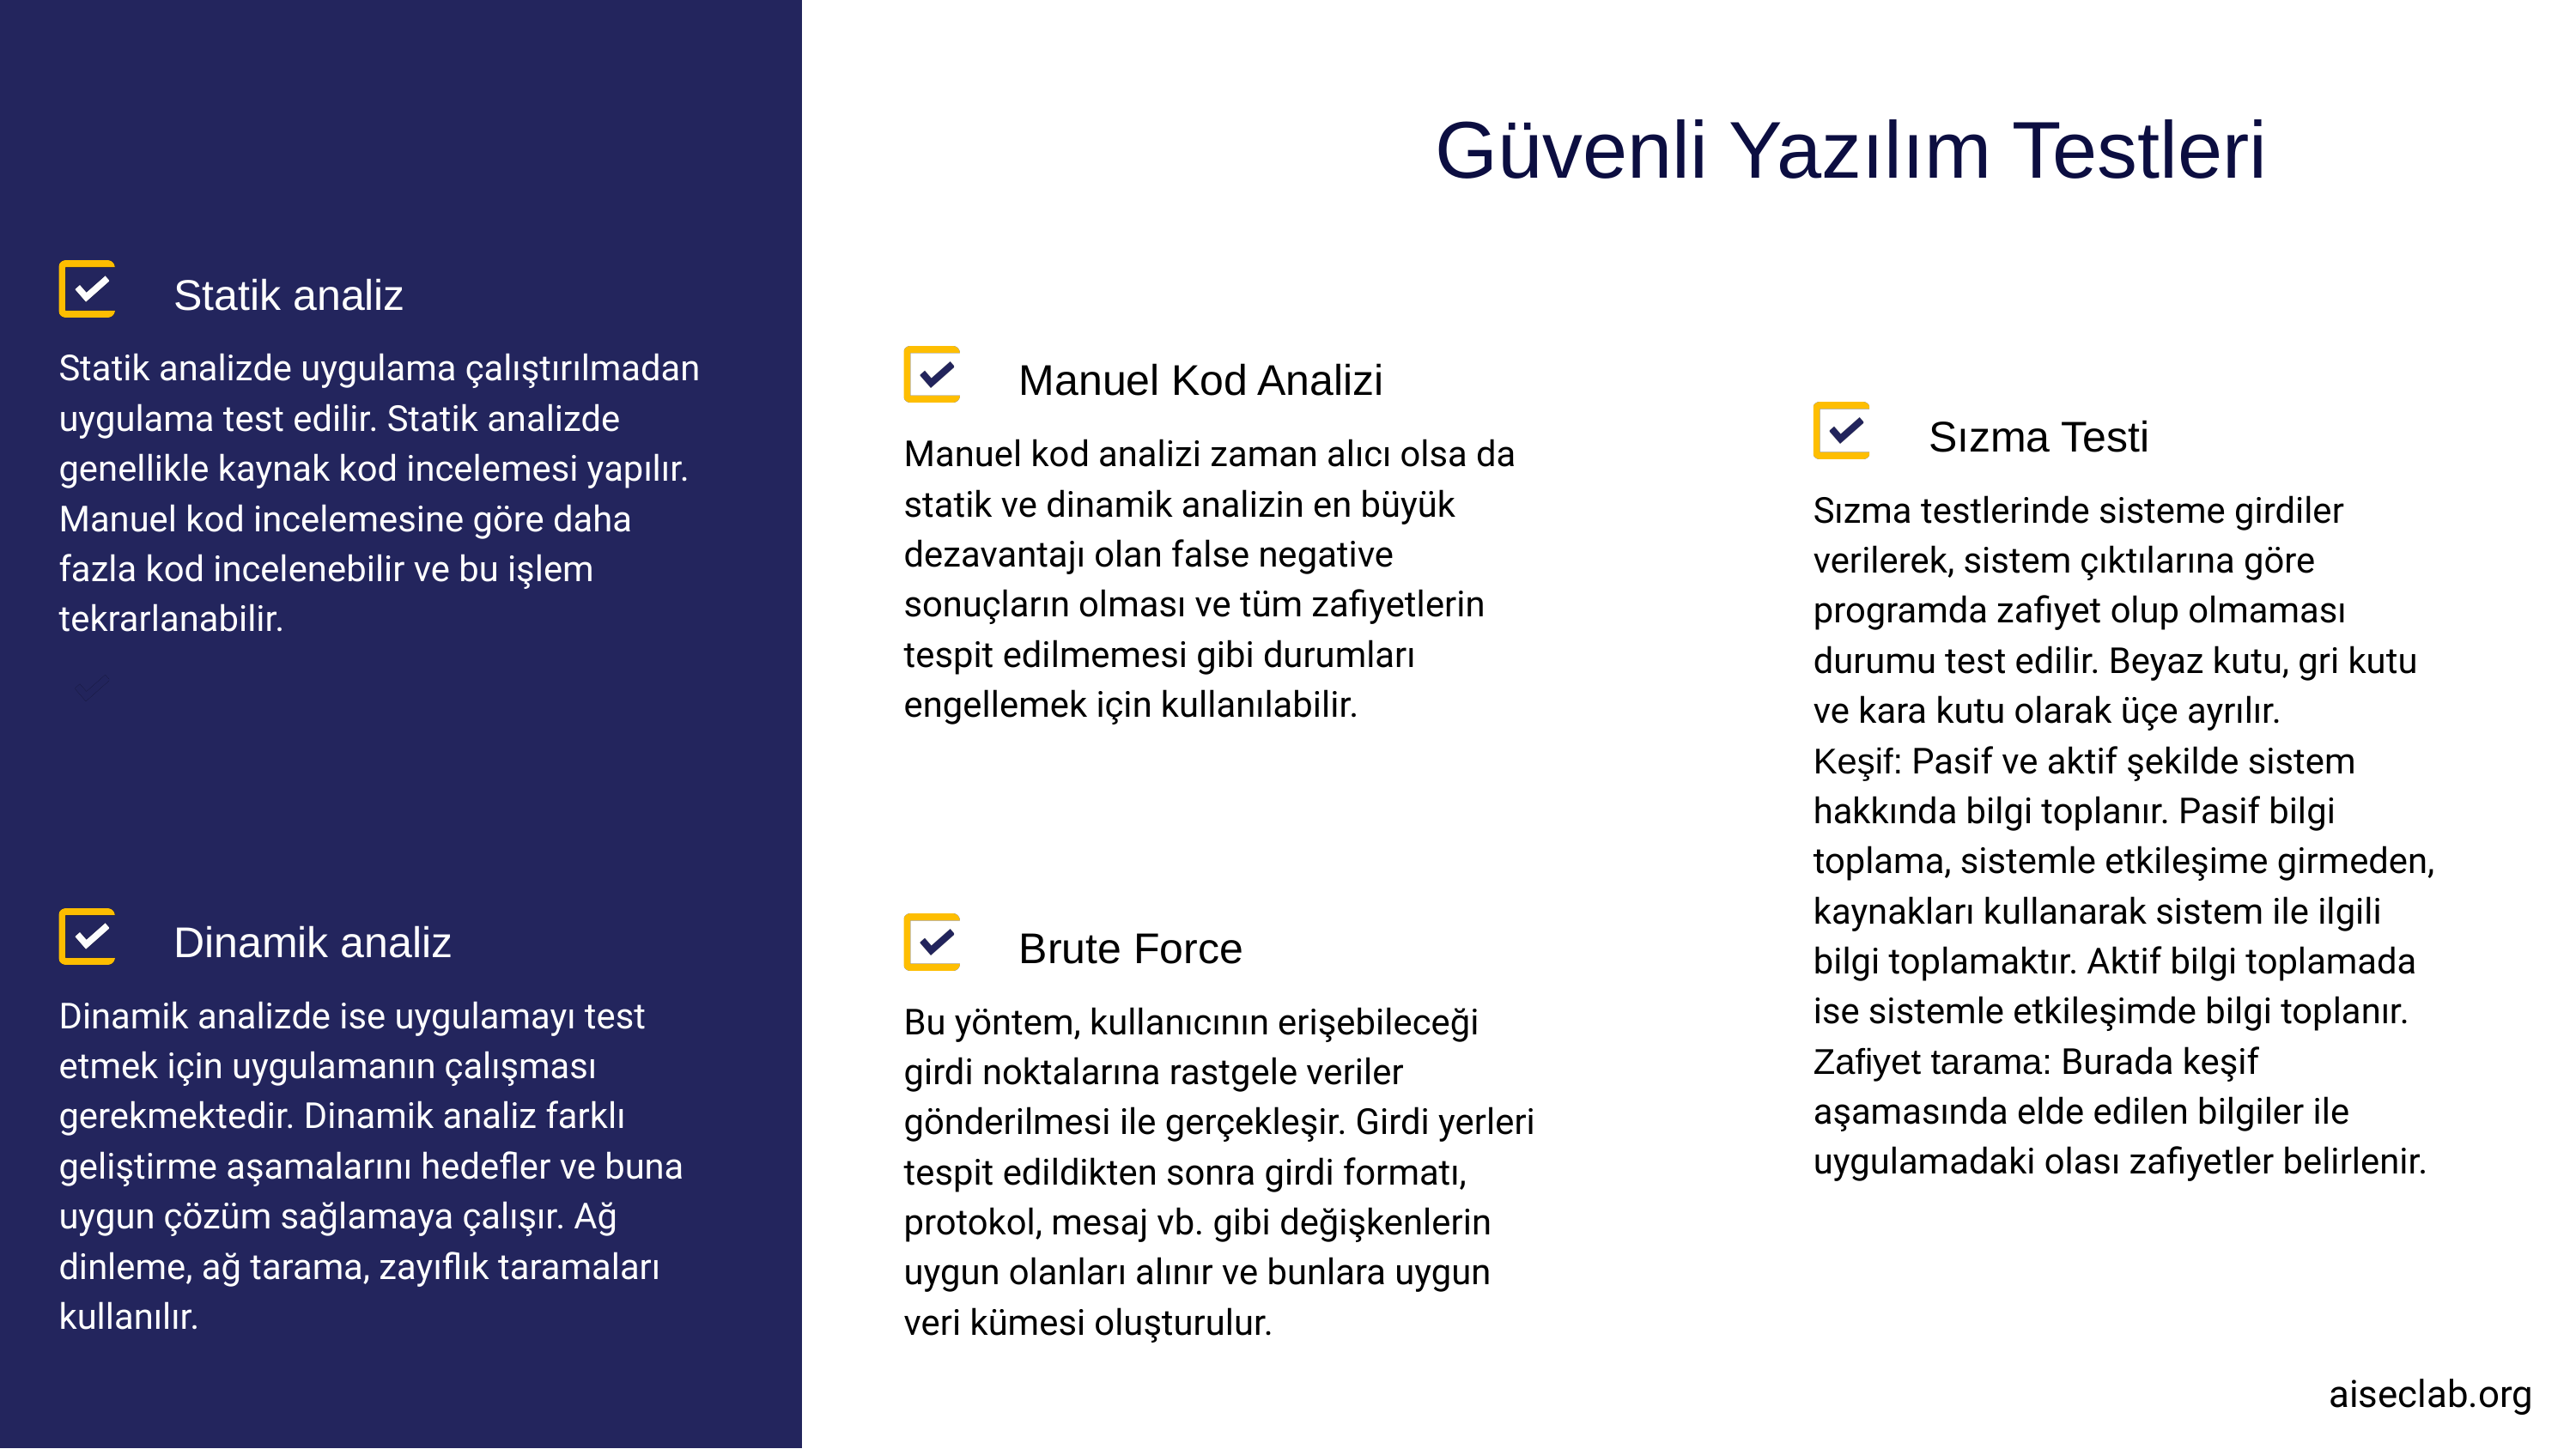

Güvenli Yazılım Testleri
Statik analiz

Statik analizde uygulama çalıştırılmadan uygulama test edilir. Statik analizde genellikle kaynak kod incelemesi yapılır. Manuel kod incelemesine göre daha fazla kod incelenebilir ve bu işlem tekrarlanabilir.

Manuel Kod Analizi

Sızma Testi

Manuel kod analizi zaman alıcı olsa da statik ve dinamik analizin en büyük dezavantajı olan false negative sonuçların olması ve tüm zafiyetlerin tespit edilmemesi gibi durumları engellemek için kullanılabilir.

Sızma testlerinde sisteme girdiler verilerek, sistem çıktılarına göre programda zafiyet olup olmaması durumu test edilir. Beyaz kutu, gri kutu ve kara kutu olarak üçe ayrılır.
Keşif: Pasif ve aktif şekilde sistem hakkında bilgi toplanır. Pasif bilgi toplama, sistemle etkileşime girmeden, kaynakları kullanarak sistem ile ilgili bilgi toplamaktır. Aktif bilgi toplamada ise sistemle etkileşimde bilgi toplanır.
Zafiyet tarama: Burada keşif aşamasında elde edilen bilgiler ile uygulamadaki olası zafiyetler belirlenir.

Dinamik analiz

Brute Force

Dinamik analizde ise uygulamayı test etmek için uygulamanın çalışması gerekmektedir. Dinamik analiz farklı geliştirme aşamalarını hedefler ve buna uygun çözüm sağlamaya çalışır. Ağ dinleme, ağ tarama, zayıflık taramaları kullanılır.

Bu yöntem, kullanıcının erişebileceği girdi noktalarına rastgele veriler gönderilmesi ile gerçekleşir. Girdi yerleri tespit edildikten sonra girdi formatı, protokol, mesaj vb. gibi değişkenlerin uygun olanları alınır ve bunlara uygun veri kümesi oluşturulur.
aiseclab.org